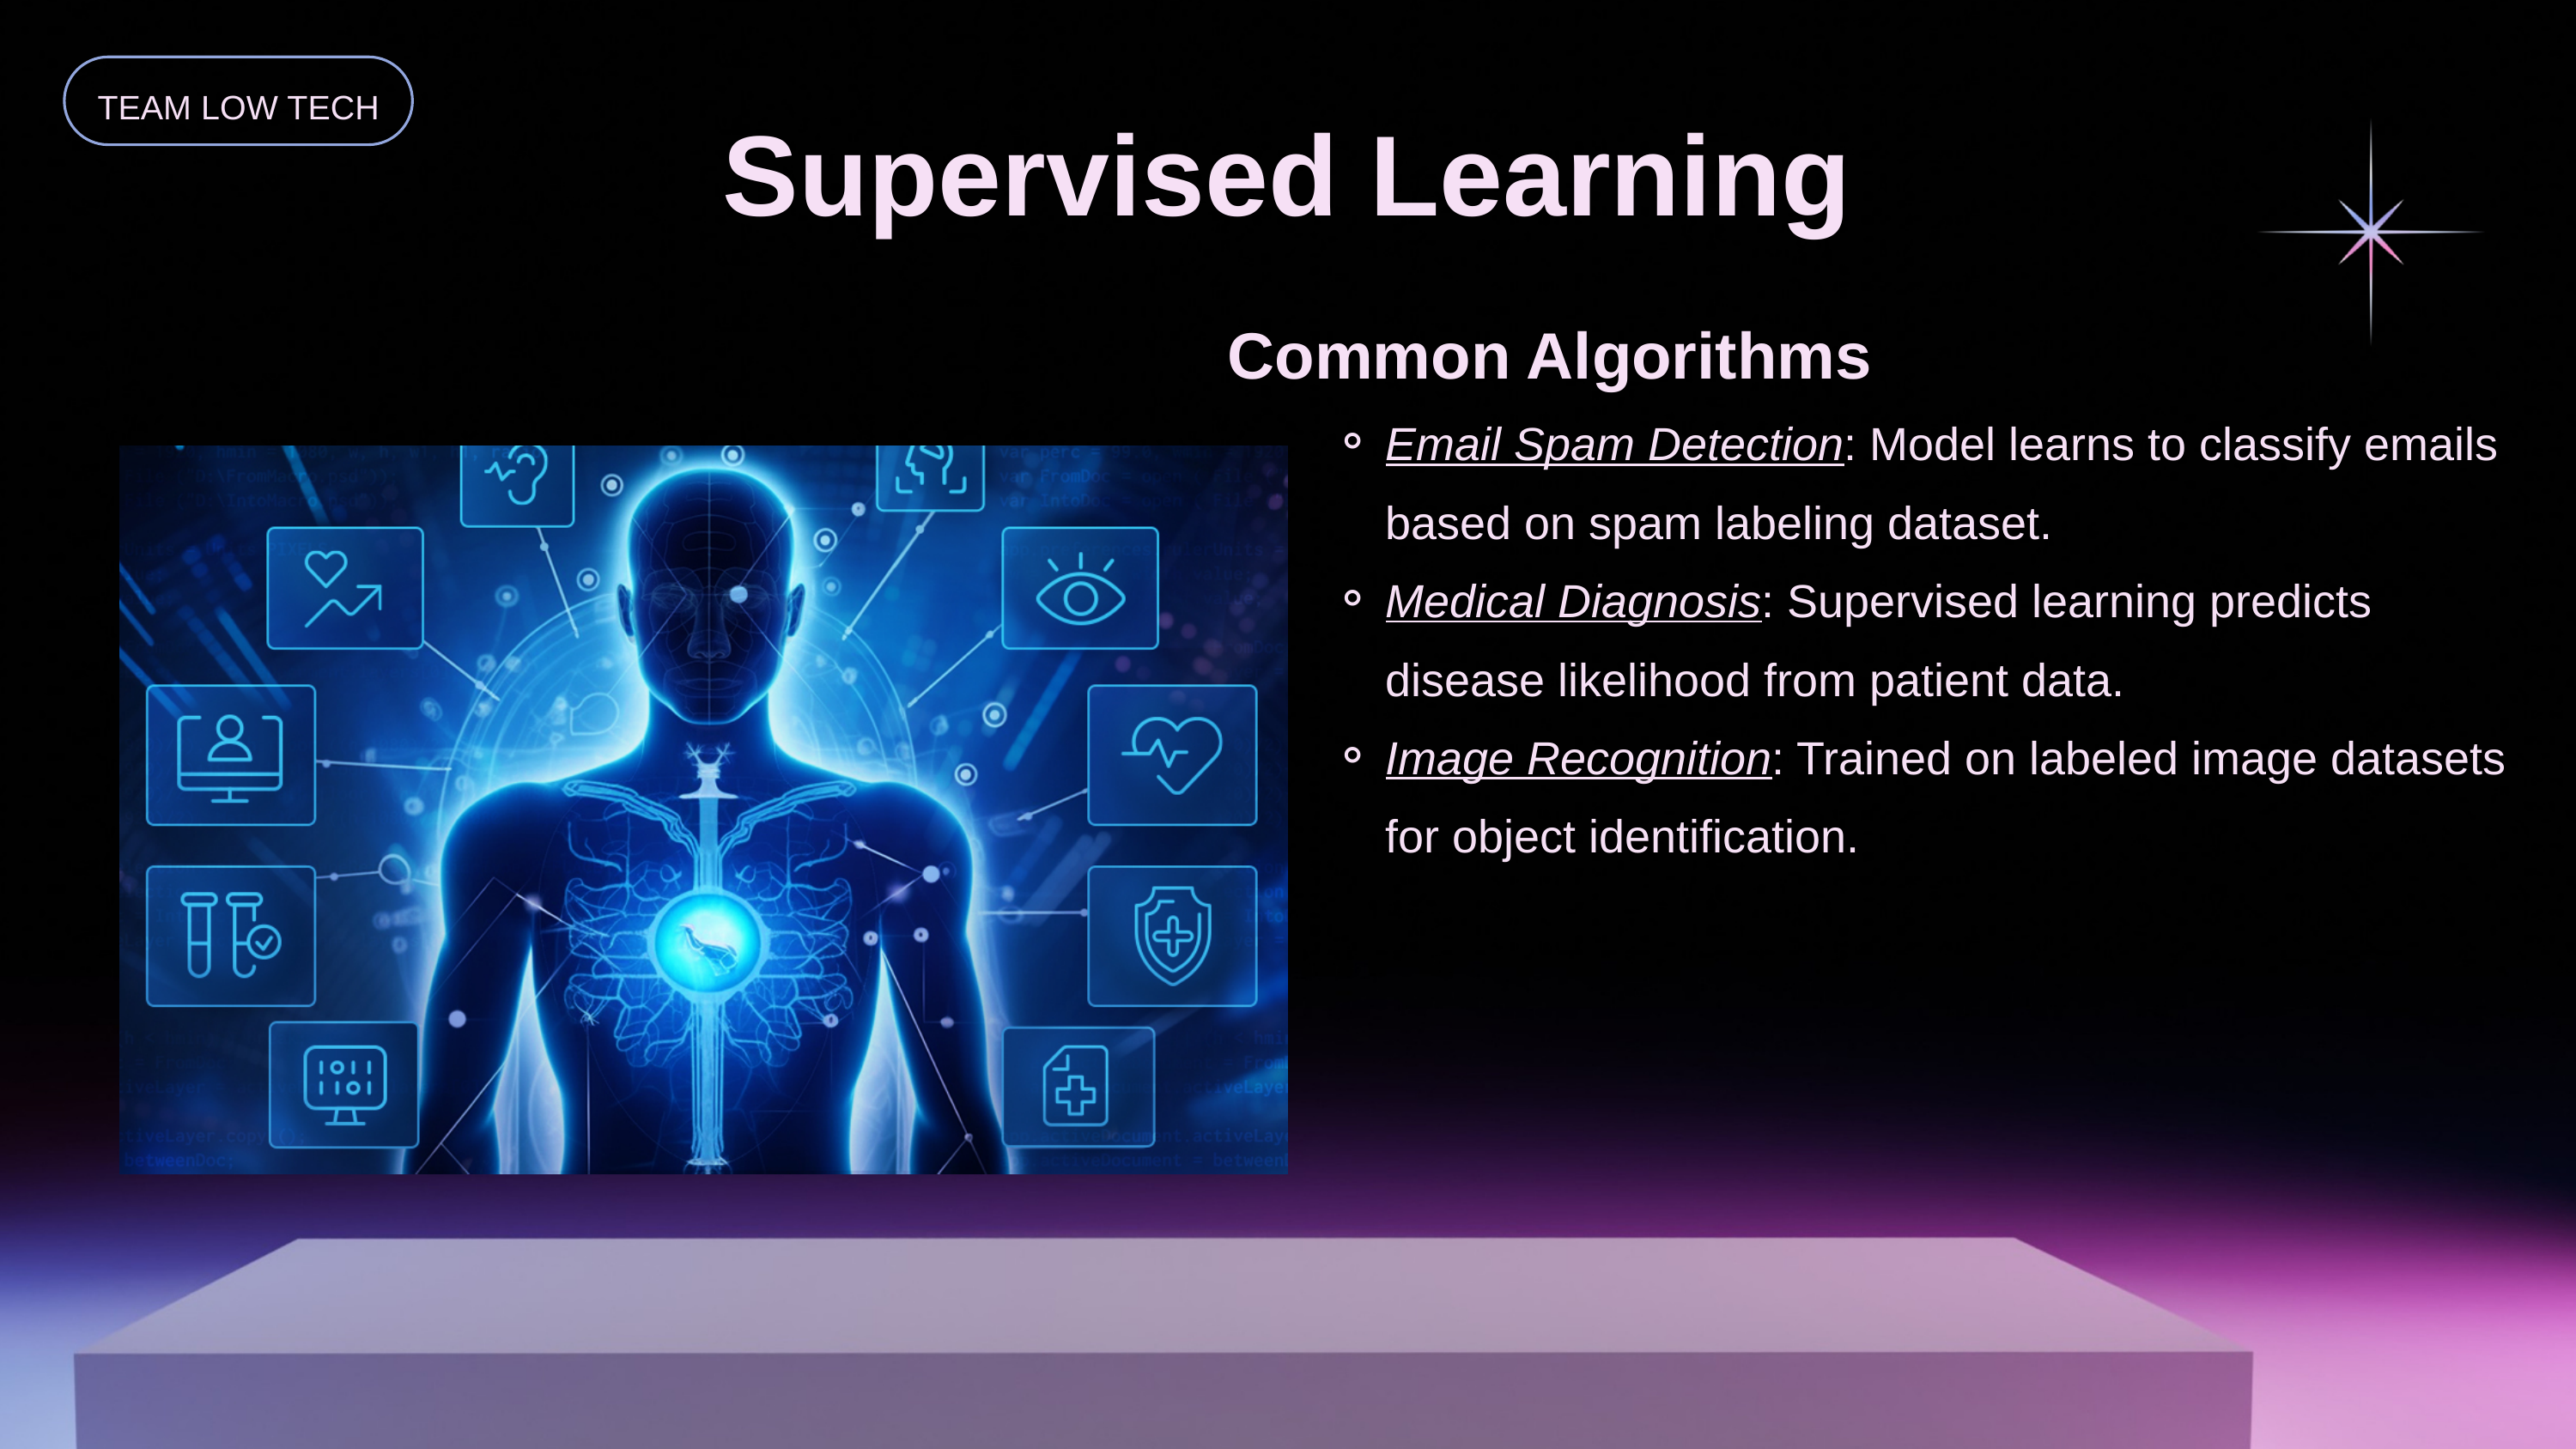

TEAM LOW TECH
Supervised Learning

Common Algorithms
Email Spam Detection: Model learns to classify emails based on spam labeling dataset.
Medical Diagnosis: Supervised learning predicts disease likelihood from patient data.
Image Recognition: Trained on labeled image datasets for object identification.